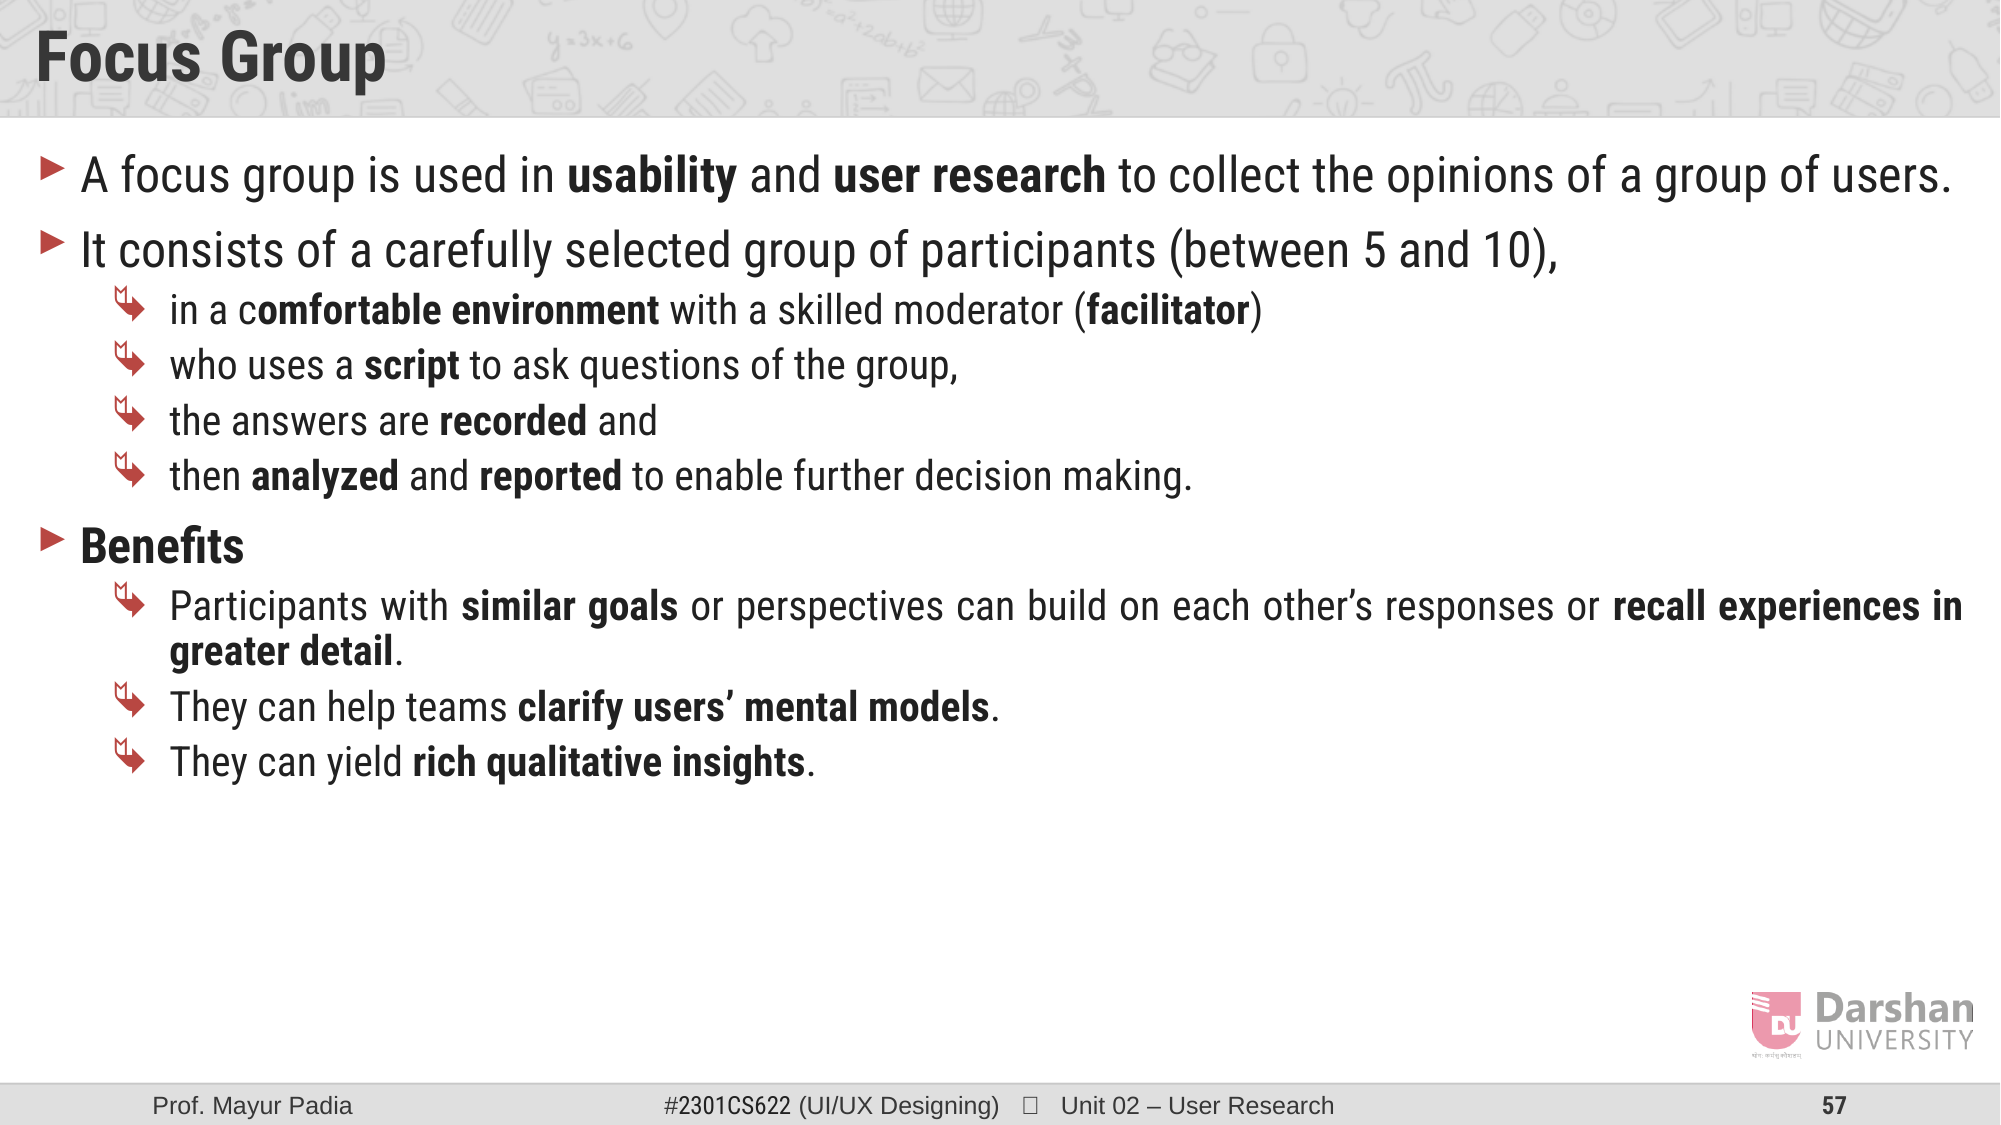

# Focus Group
A focus group is used in usability and user research to collect the opinions of a group of users.
It consists of a carefully selected group of participants (between 5 and 10),
in a comfortable environment with a skilled moderator (facilitator)
who uses a script to ask questions of the group,
the answers are recorded and
then analyzed and reported to enable further decision making.
Benefits
Participants with similar goals or perspectives can build on each other’s responses or recall experiences in greater detail.
They can help teams clarify users’ mental models.
They can yield rich qualitative insights.